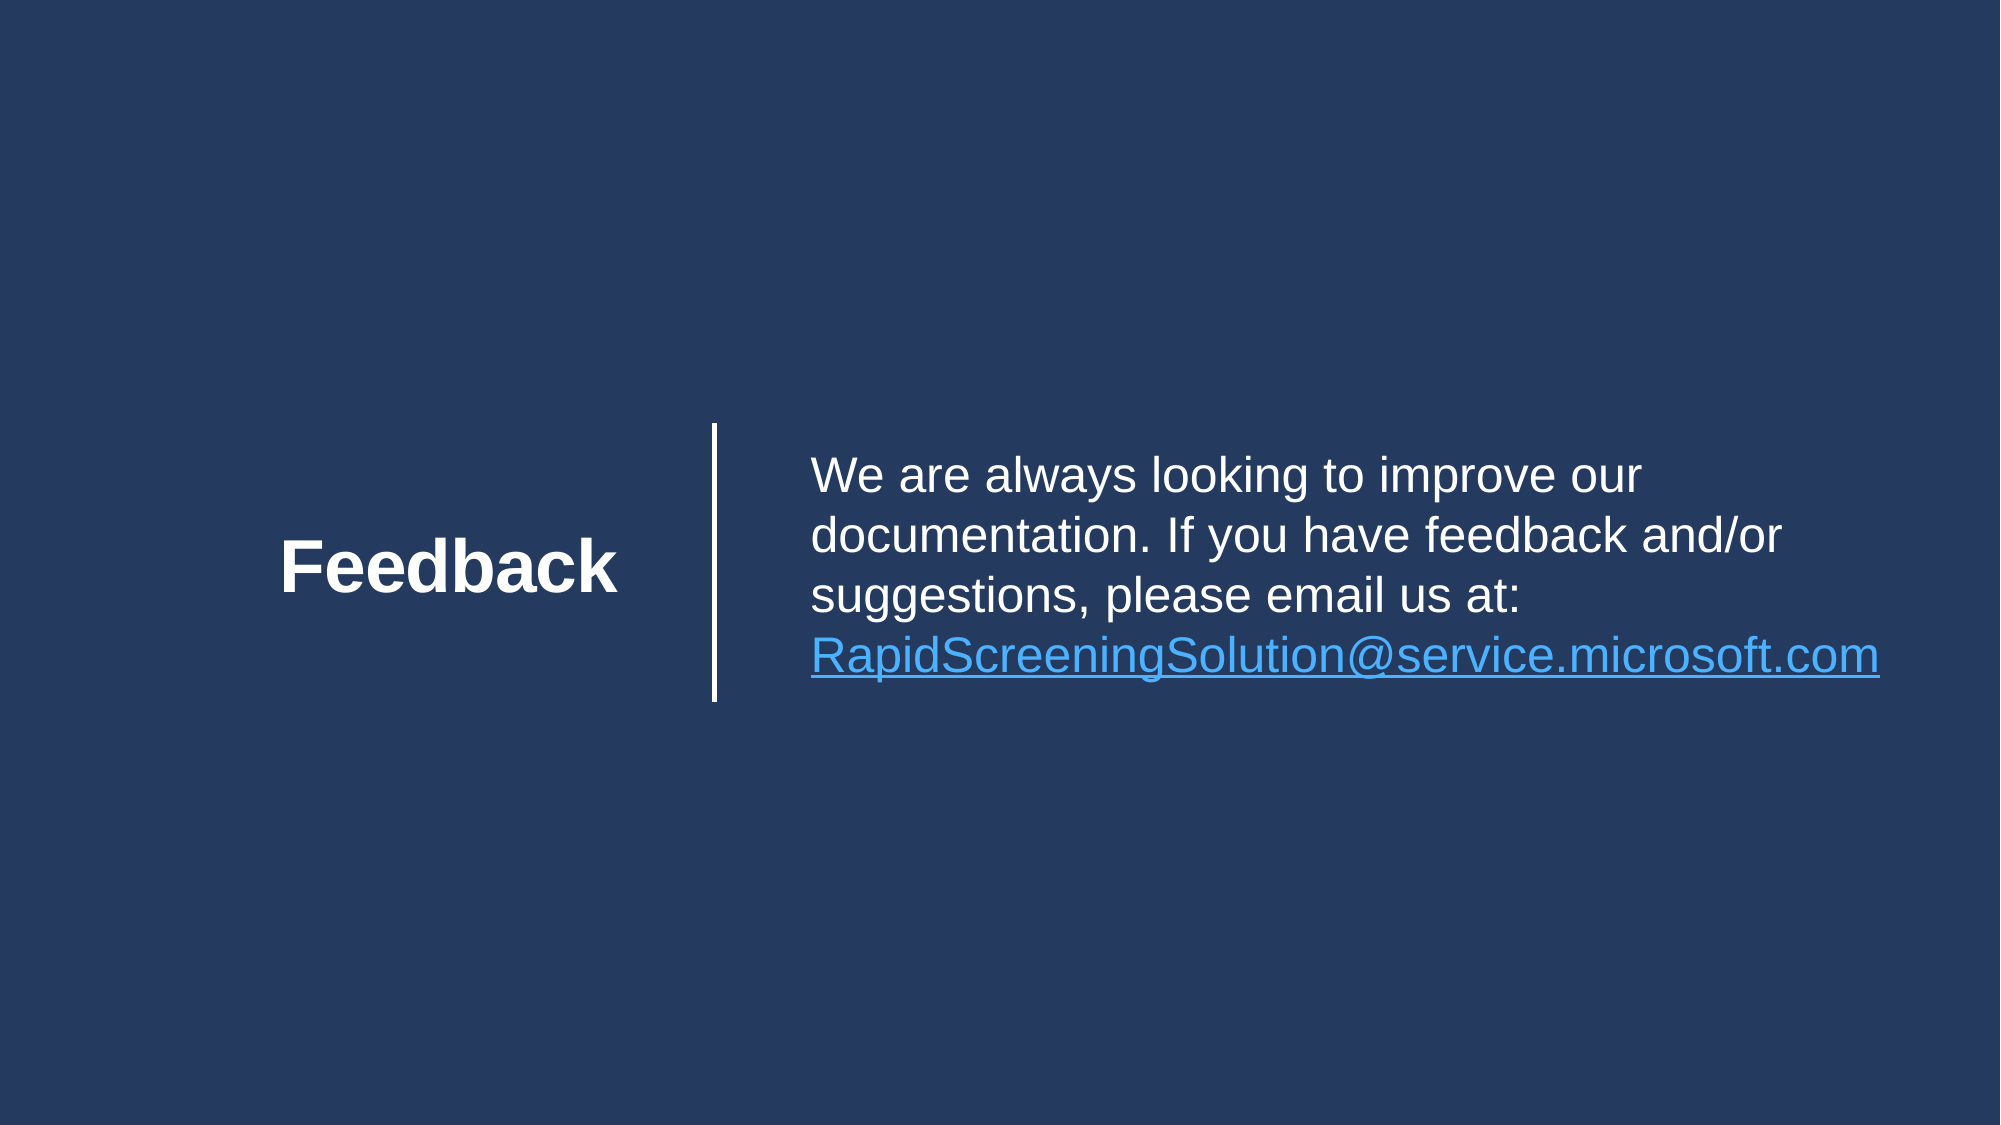

# Feedback
We are always looking to improve our documentation. If you have feedback and/or suggestions, please email us at: RapidScreeningSolution@service.microsoft.com